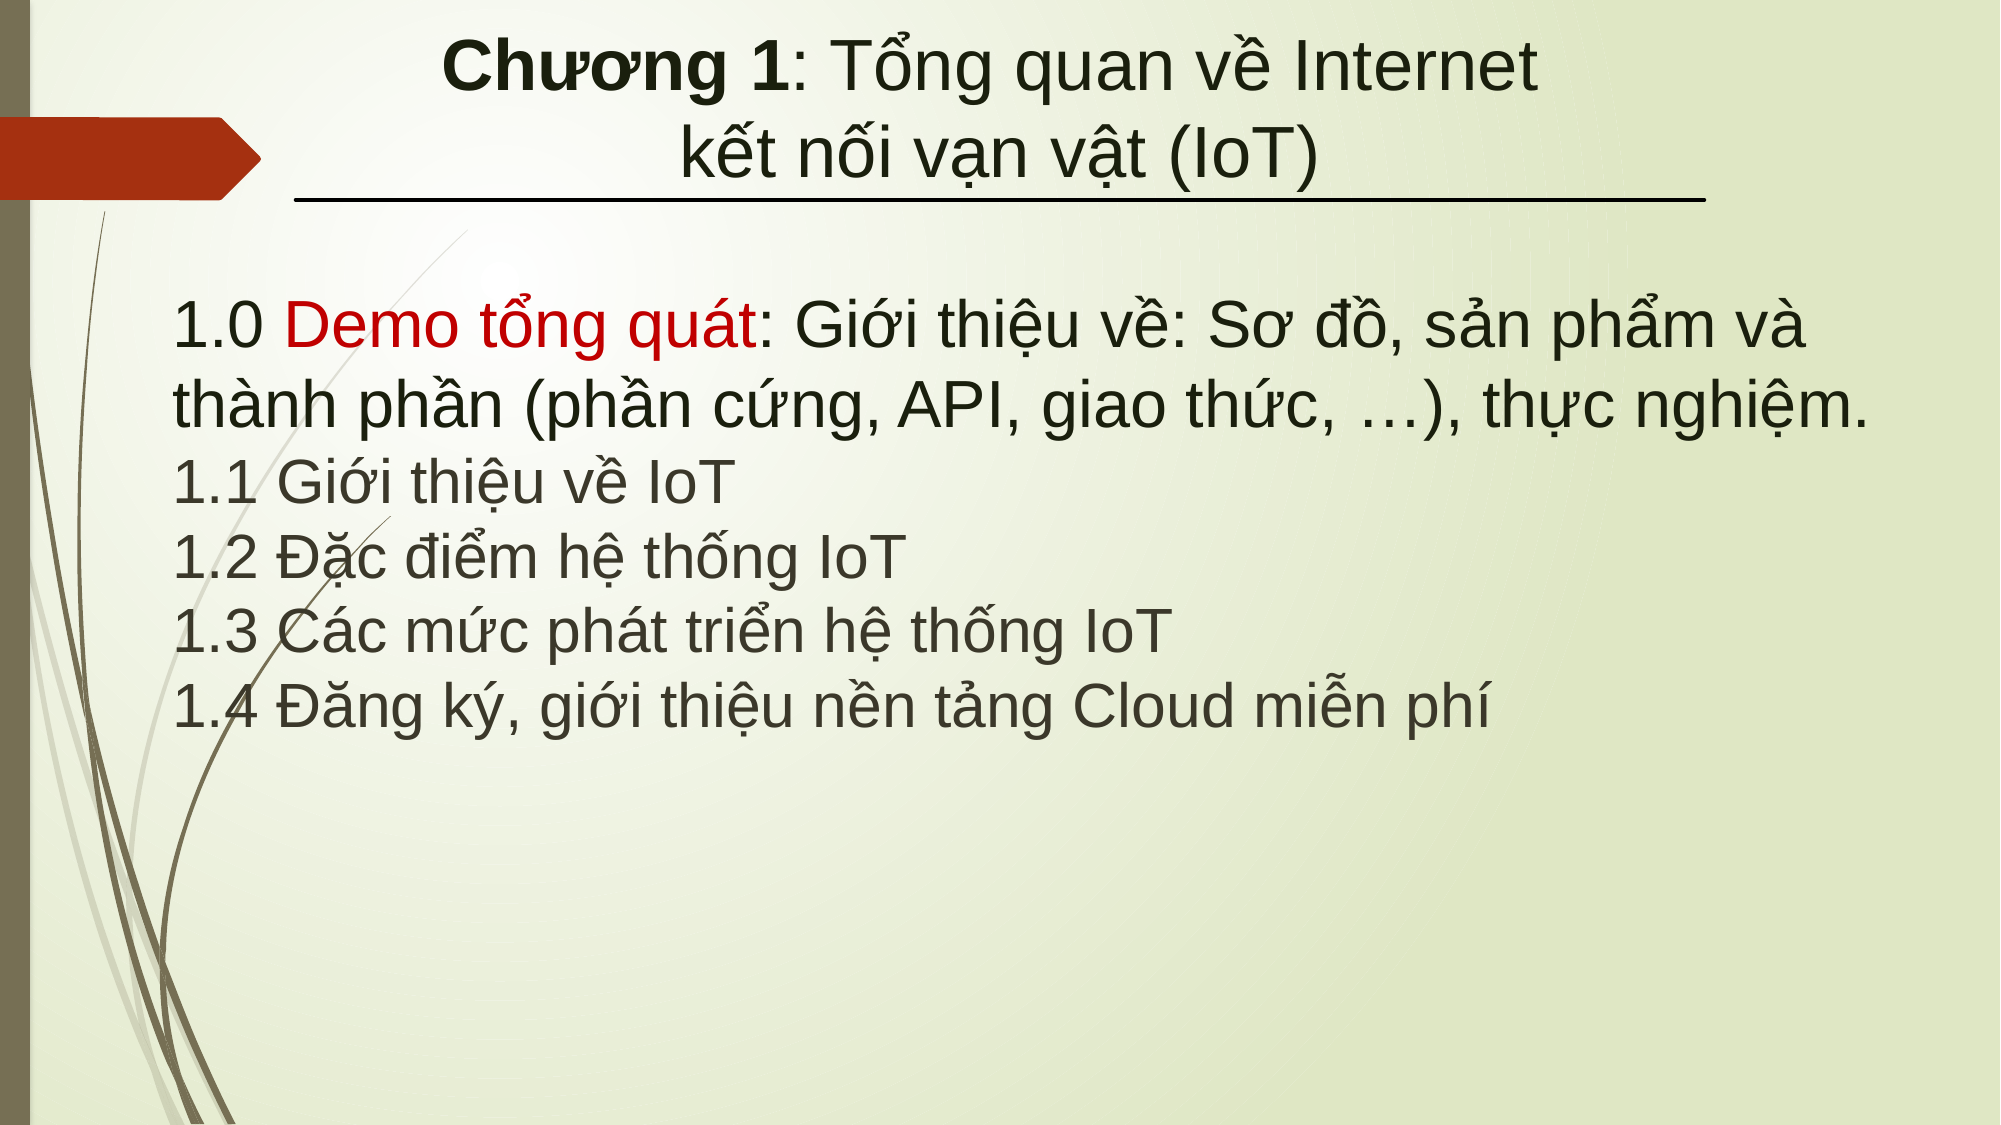

# Chương 1: Tổng quan về Internet kết nối vạn vật (IoT)

1.0 Demo tổng quát: Giới thiệu về: Sơ đồ, sản phẩm và thành phần (phần cứng, API, giao thức, …), thực nghiệm.
1.1 Giới thiệu về IoT
1.2 Đặc điểm hệ thống IoT
1.3 Các mức phát triển hệ thống IoT
1.4 Đăng ký, giới thiệu nền tảng Cloud miễn phí